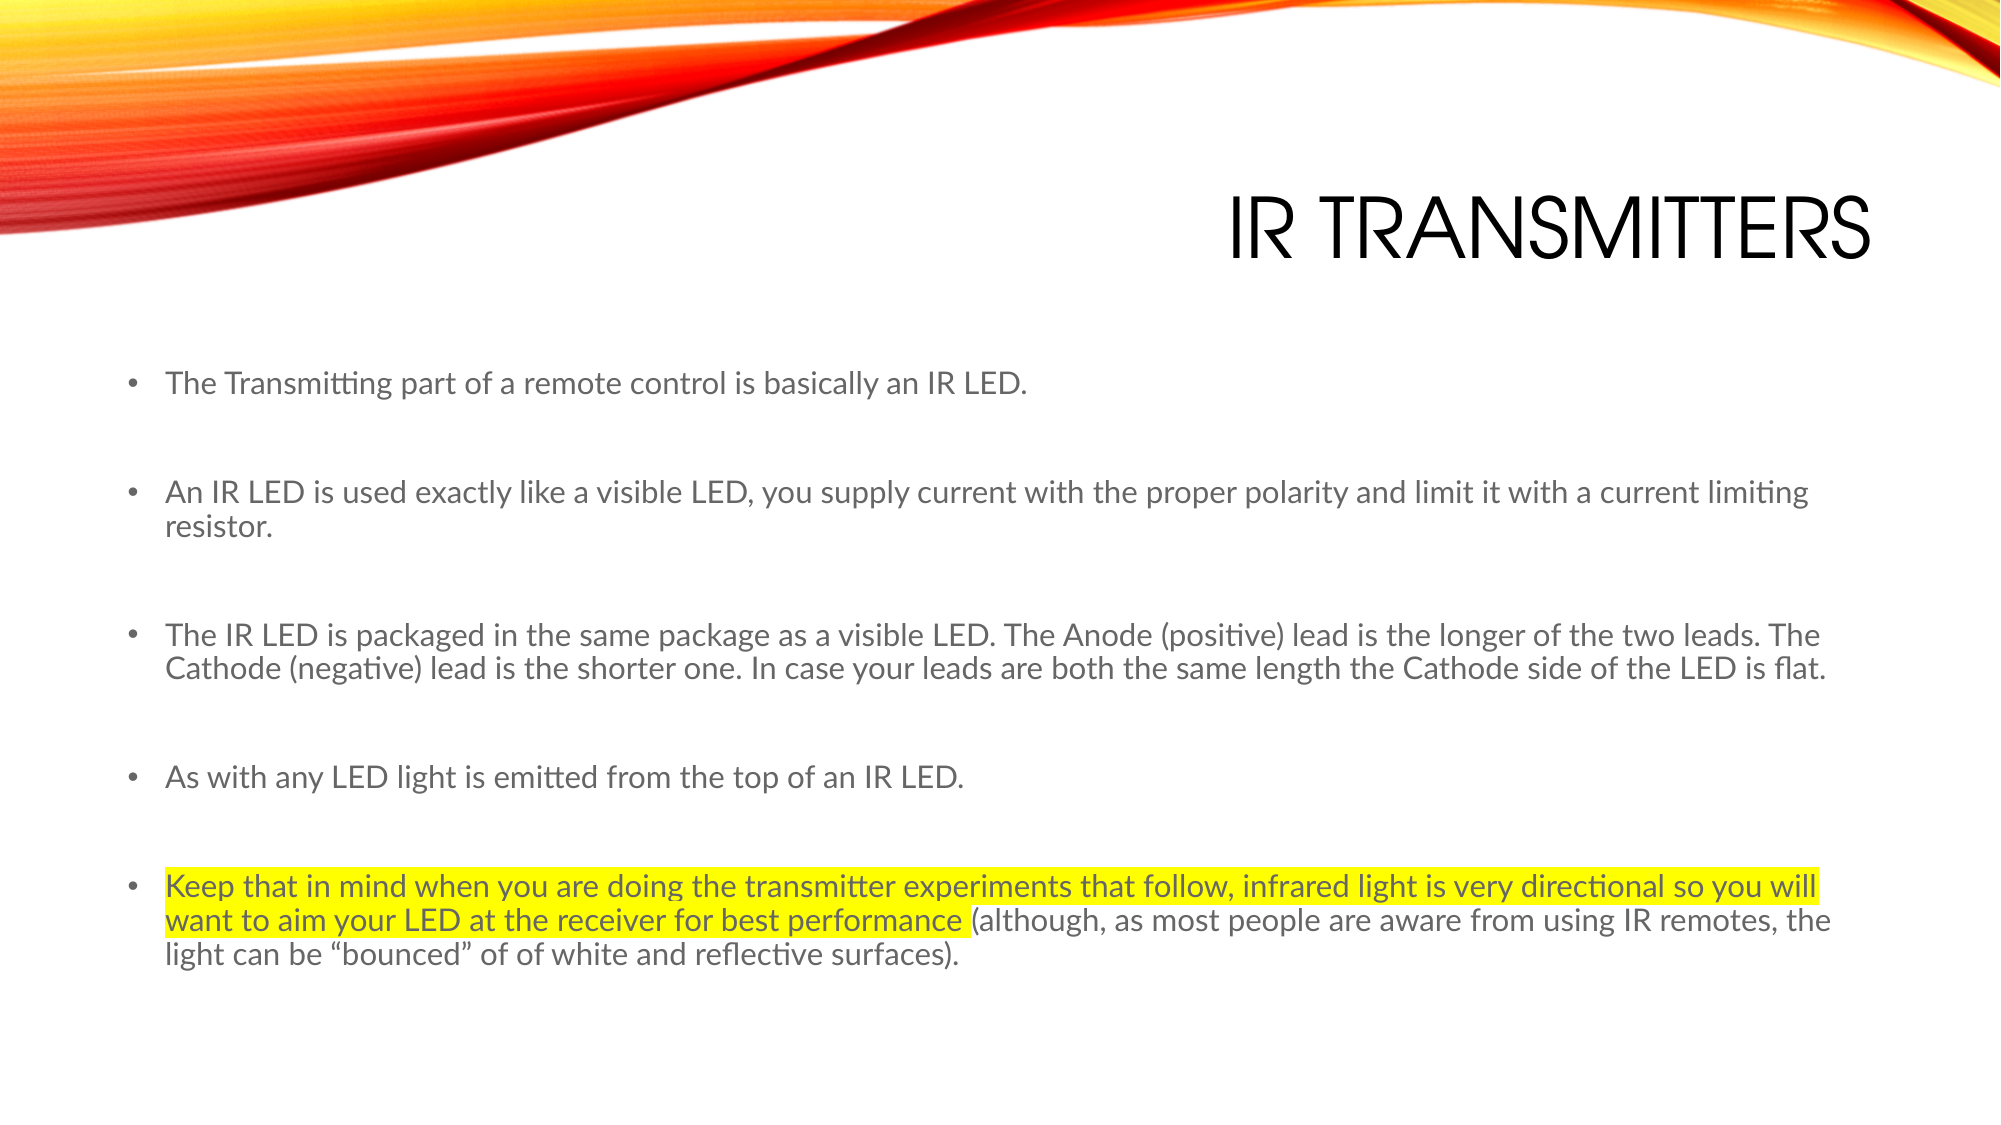

# IR Transmitters

The Transmitting part of a remote control is basically an IR LED.

An IR LED is used exactly like a visible LED, you supply current with the proper polarity and limit it with a current limiting resistor.

The IR LED is packaged in the same package as a visible LED. The Anode (positive) lead is the longer of the two leads. The Cathode (negative) lead is the shorter one. In case your leads are both the same length the Cathode side of the LED is flat.

As with any LED light is emitted from the top of an IR LED.

Keep that in mind when you are doing the transmitter experiments that follow, infrared light is very directional so you will want to aim your LED at the receiver for best performance (although, as most people are aware from using IR remotes, the light can be “bounced” of of white and reflective surfaces).